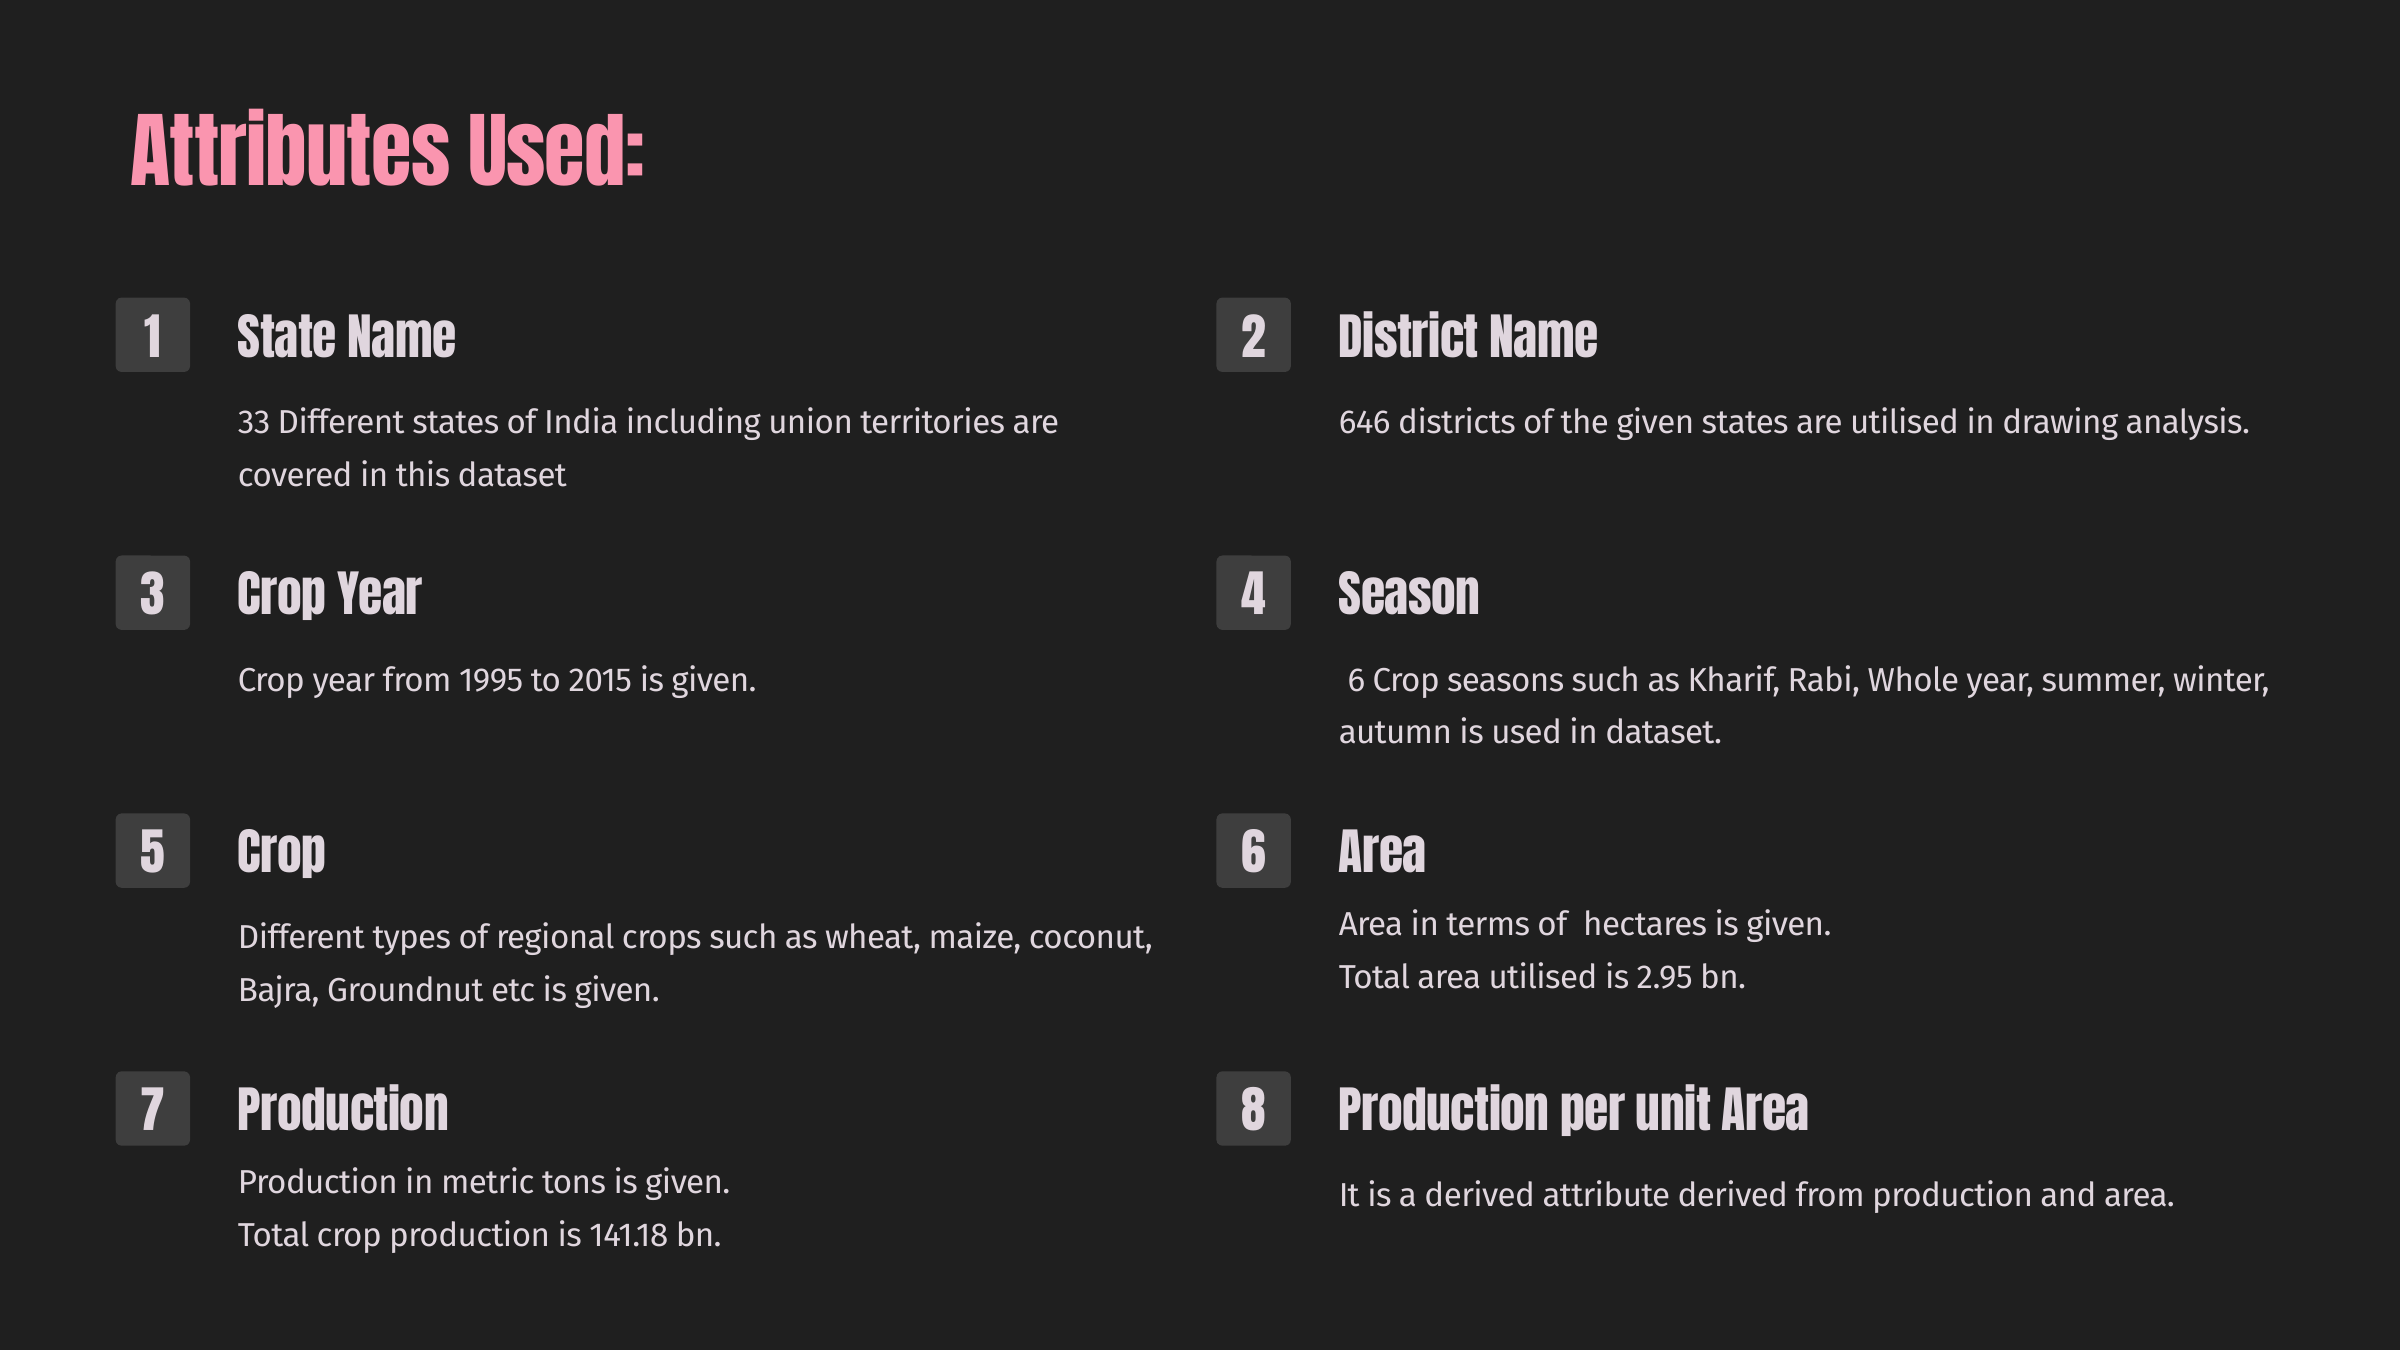

Attributes Used:

State Name

District Name
1
2
33 Different states of India including union territories are covered in this dataset
646 districts of the given states are utilised in drawing analysis.

Crop Year

Season
3
4
Crop year from 1995 to 2015 is given.
 6 Crop seasons such as Kharif, Rabi, Whole year, summer, winter, autumn is used in dataset.

Crop

Area
5
6
Different types of regional crops such as wheat, maize, coconut, Bajra, Groundnut etc is given.
Area in terms of  hectares is given.
Total area utilised is 2.95 bn.

Production

Production per unit Area
7
8
Production in metric tons is given.
Total crop production is 141.18 bn.
It is a derived attribute derived from production and area.